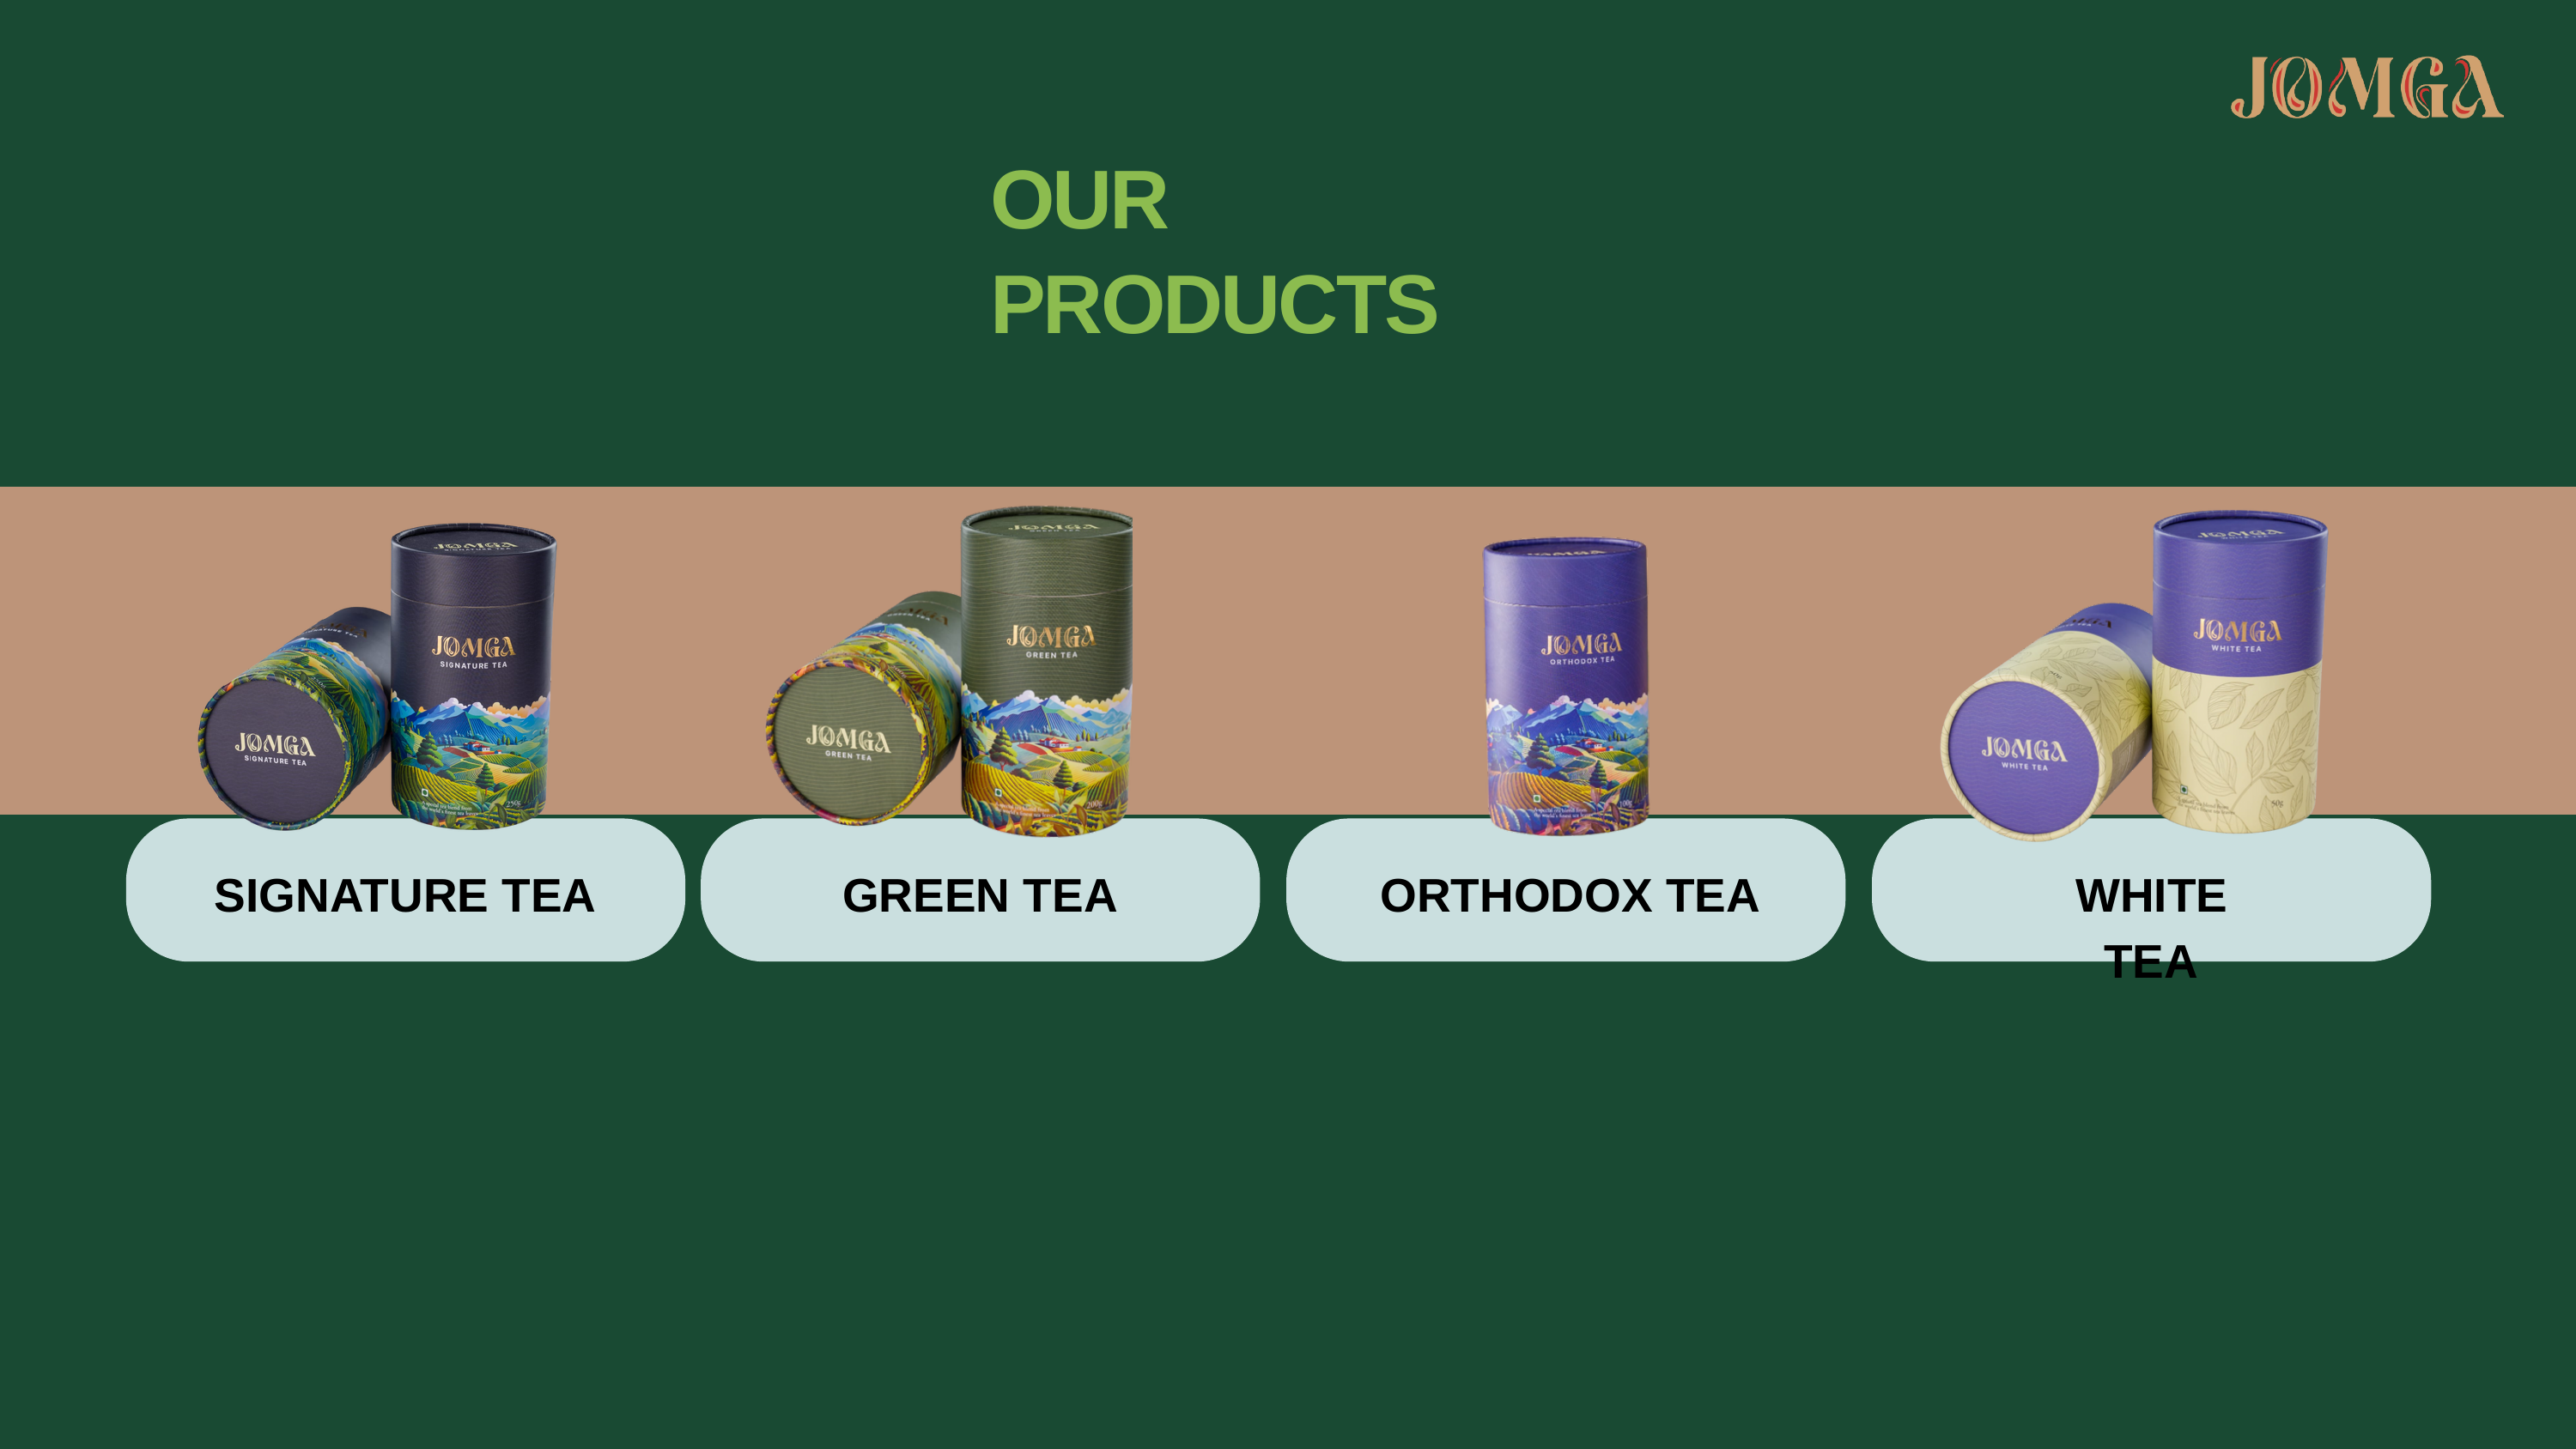

OUR PRODUCTS

SIGNATURE TEA
GREEN TEA
ORTHODOX TEA
WHITE TEA